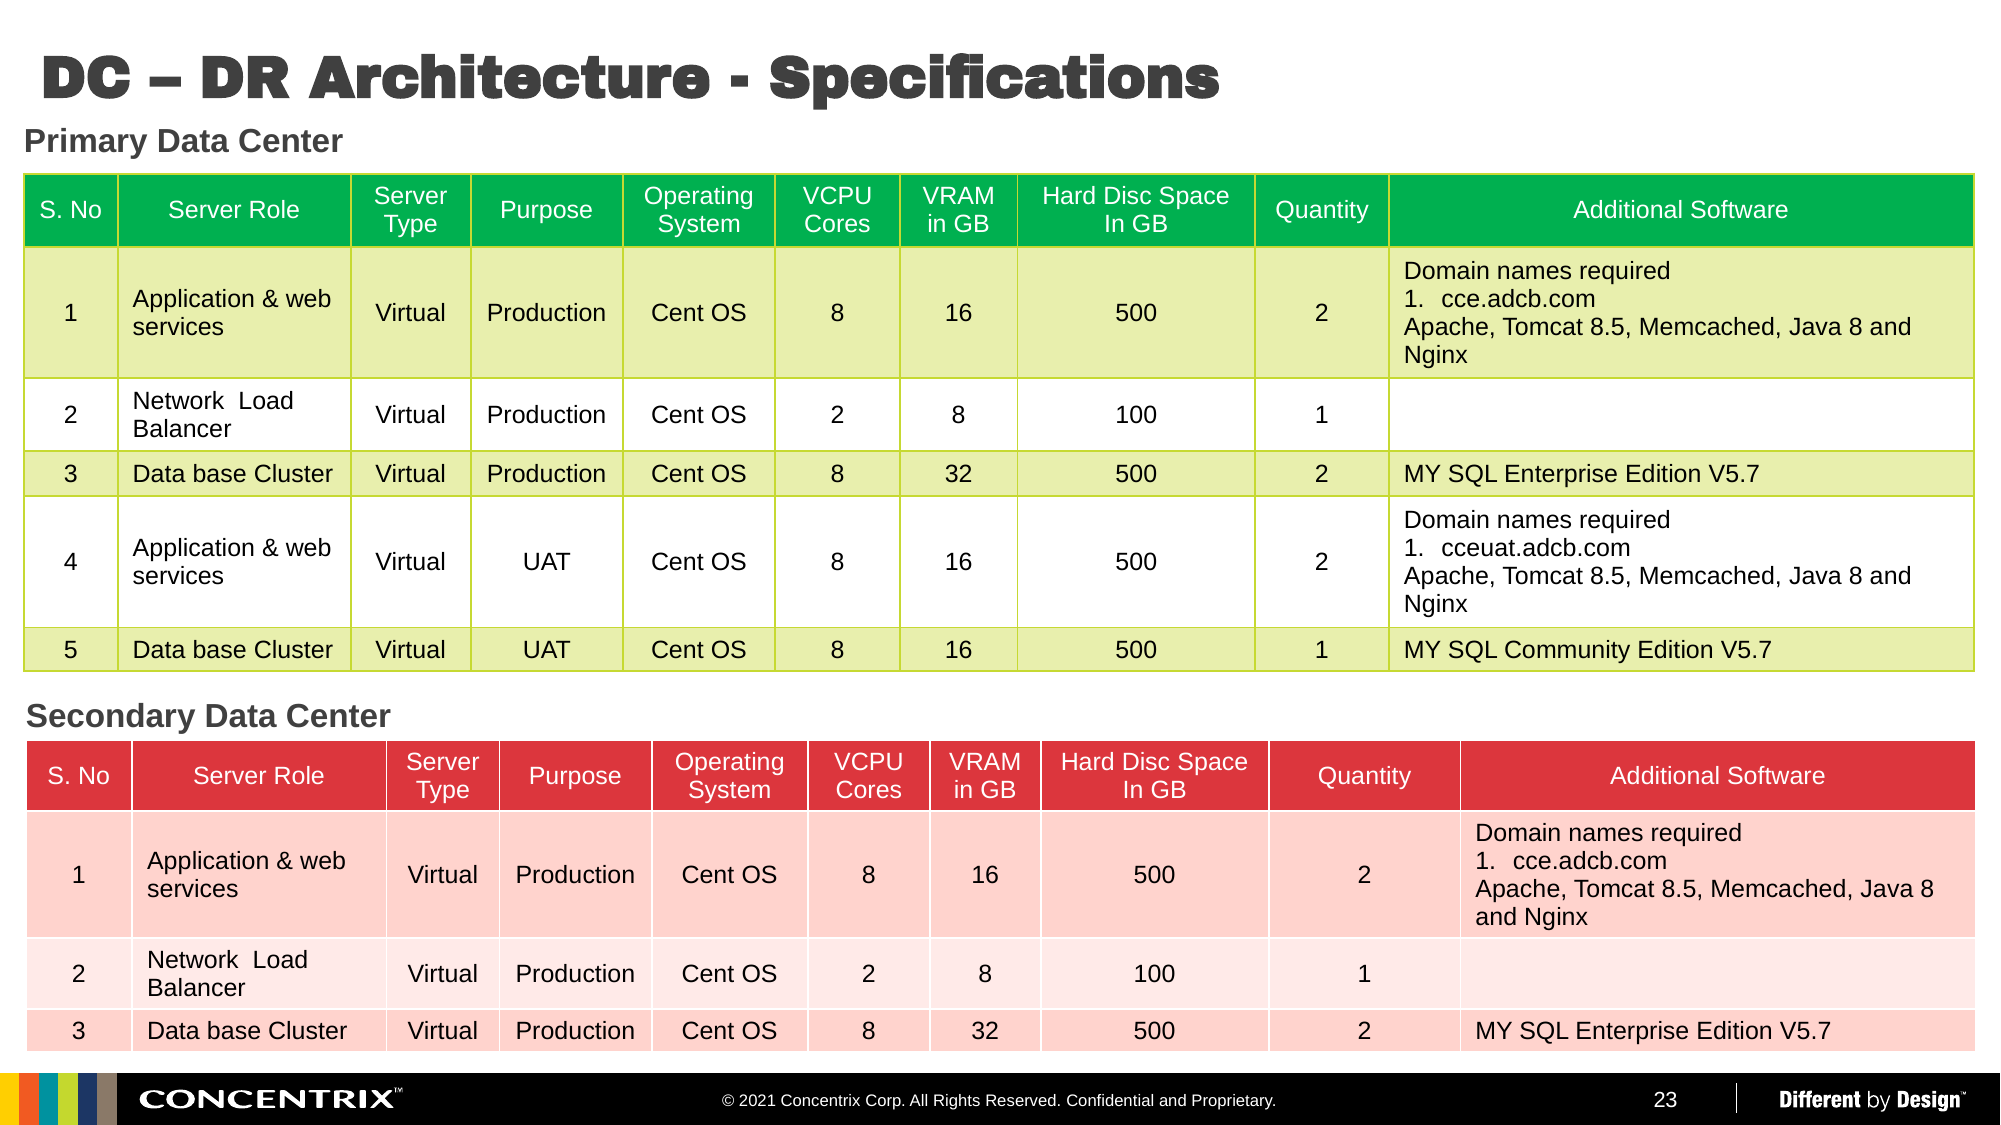

# DC – DR Architecture - Specifications
Primary Data Center
| S. No | Server Role | Server Type | Purpose | Operating System | VCPU Cores | VRAM in GB | Hard Disc Space In GB | Quantity | Additional Software |
| --- | --- | --- | --- | --- | --- | --- | --- | --- | --- |
| 1 | Application & web services | Virtual | Production | Cent OS | 8 | 16 | 500 | 2 | Domain names required cce.adcb.com Apache, Tomcat 8.5, Memcached, Java 8 and Nginx |
| 2 | Network Load Balancer | Virtual | Production | Cent OS | 2 | 8 | 100 | 1 |  |
| 3 | Data base Cluster | Virtual | Production | Cent OS | 8 | 32 | 500 | 2 | MY SQL Enterprise Edition V5.7 |
| 4 | Application & web services | Virtual | UAT | Cent OS | 8 | 16 | 500 | 2 | Domain names required cceuat.adcb.com Apache, Tomcat 8.5, Memcached, Java 8 and Nginx |
| 5 | Data base Cluster | Virtual | UAT | Cent OS | 8 | 16 | 500 | 1 | MY SQL Community Edition V5.7 |
Secondary Data Center
| S. No | Server Role | Server Type | Purpose | Operating System | VCPU Cores | VRAM in GB | Hard Disc Space In GB | Quantity | Additional Software |
| --- | --- | --- | --- | --- | --- | --- | --- | --- | --- |
| 1 | Application & web services | Virtual | Production | Cent OS | 8 | 16 | 500 | 2 | Domain names required cce.adcb.com Apache, Tomcat 8.5, Memcached, Java 8 and Nginx |
| 2 | Network Load Balancer | Virtual | Production | Cent OS | 2 | 8 | 100 | 1 |  |
| 3 | Data base Cluster | Virtual | Production | Cent OS | 8 | 32 | 500 | 2 | MY SQL Enterprise Edition V5.7 |